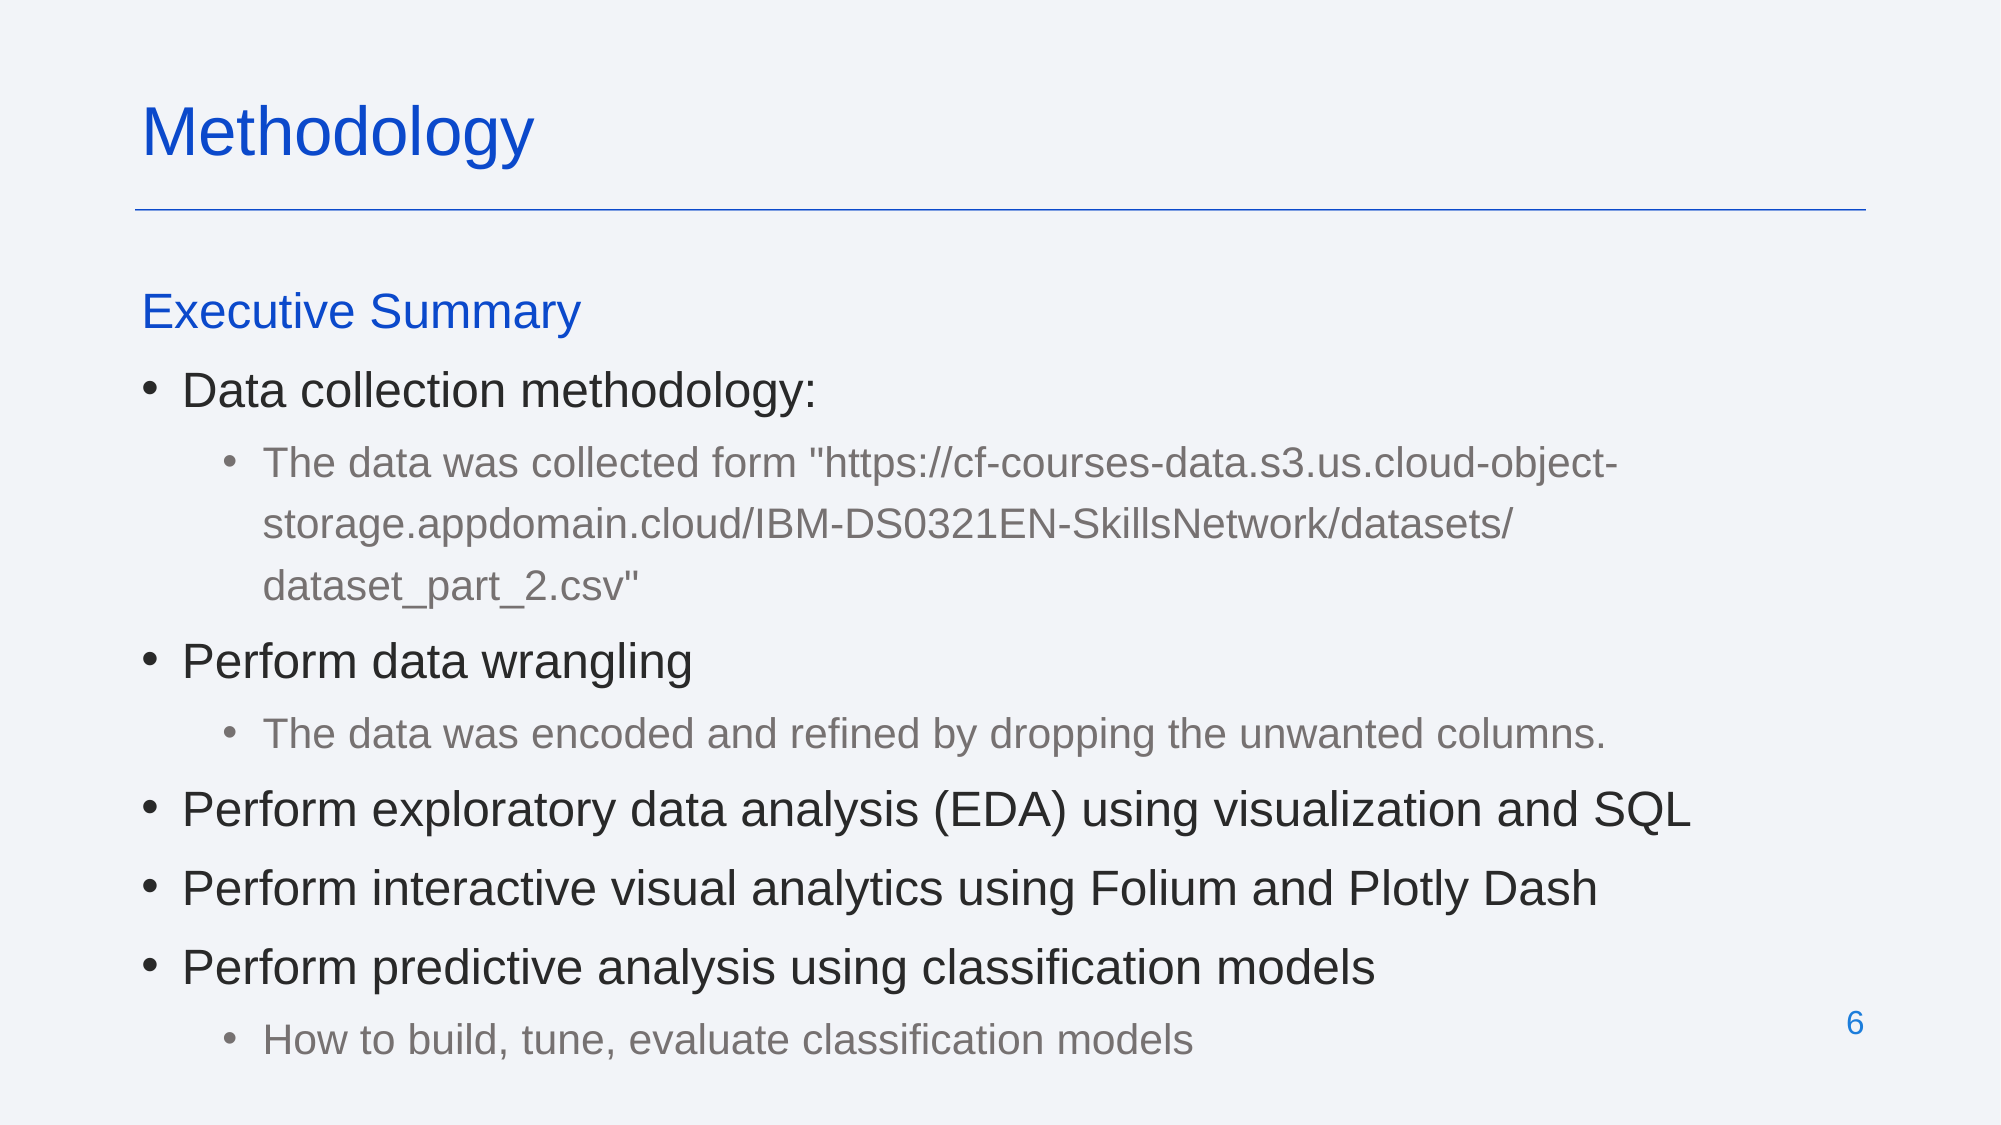

Methodology
Executive Summary
Data collection methodology:
The data was collected form "https://cf-courses-data.s3.us.cloud-object-storage.appdomain.cloud/IBM-DS0321EN-SkillsNetwork/datasets/dataset_part_2.csv"
Perform data wrangling
The data was encoded and refined by dropping the unwanted columns.
Perform exploratory data analysis (EDA) using visualization and SQL
Perform interactive visual analytics using Folium and Plotly Dash
Perform predictive analysis using classification models
How to build, tune, evaluate classification models

6